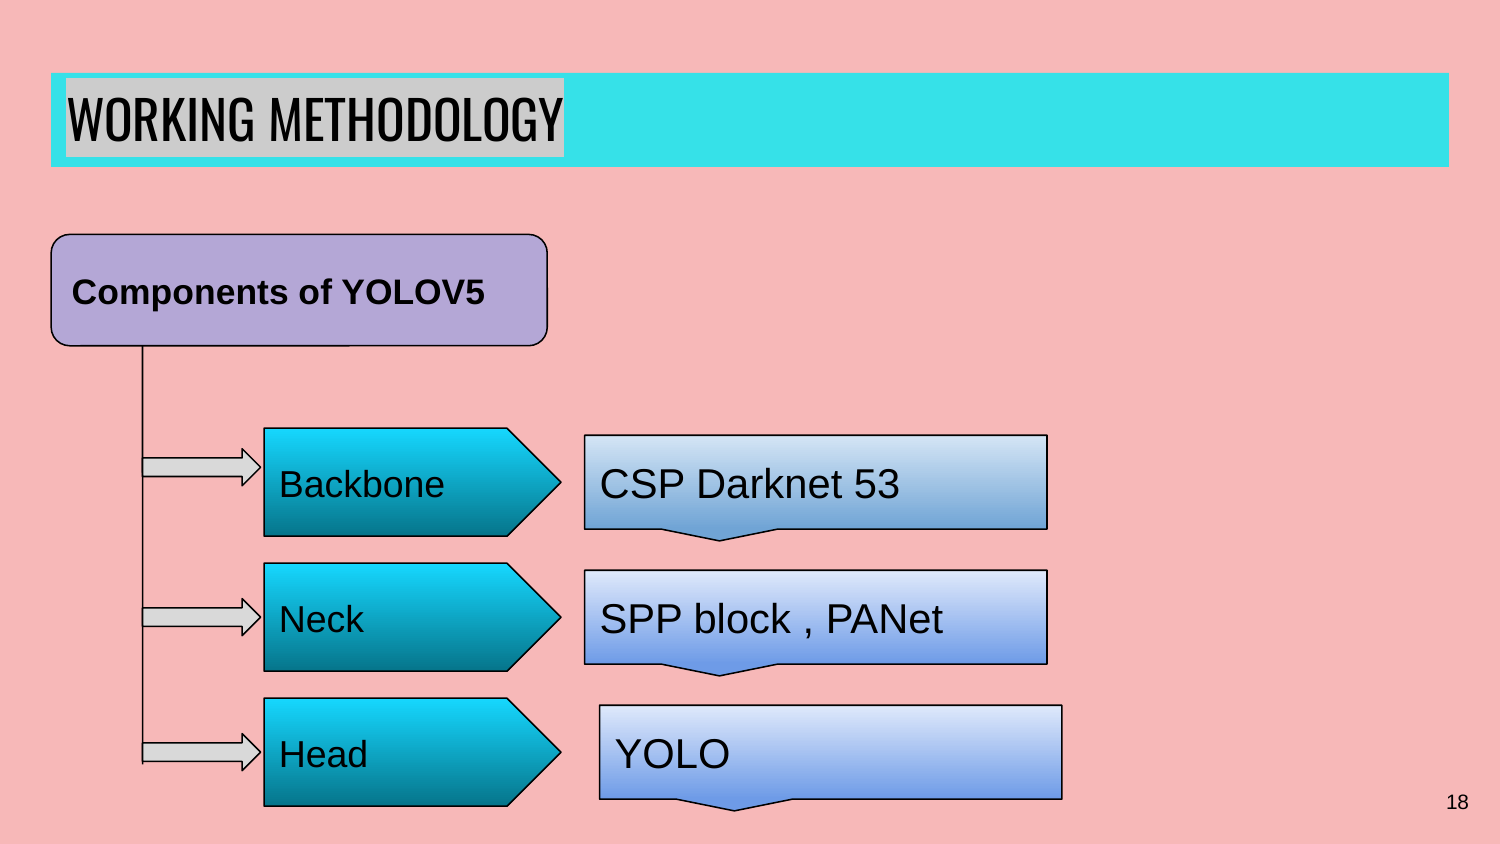

# WORKING METHODOLOGY

Components of YOLOV5
Backbone
CSP Darknet 53

Neck
SPP block , PANet

Head
YOLO

18